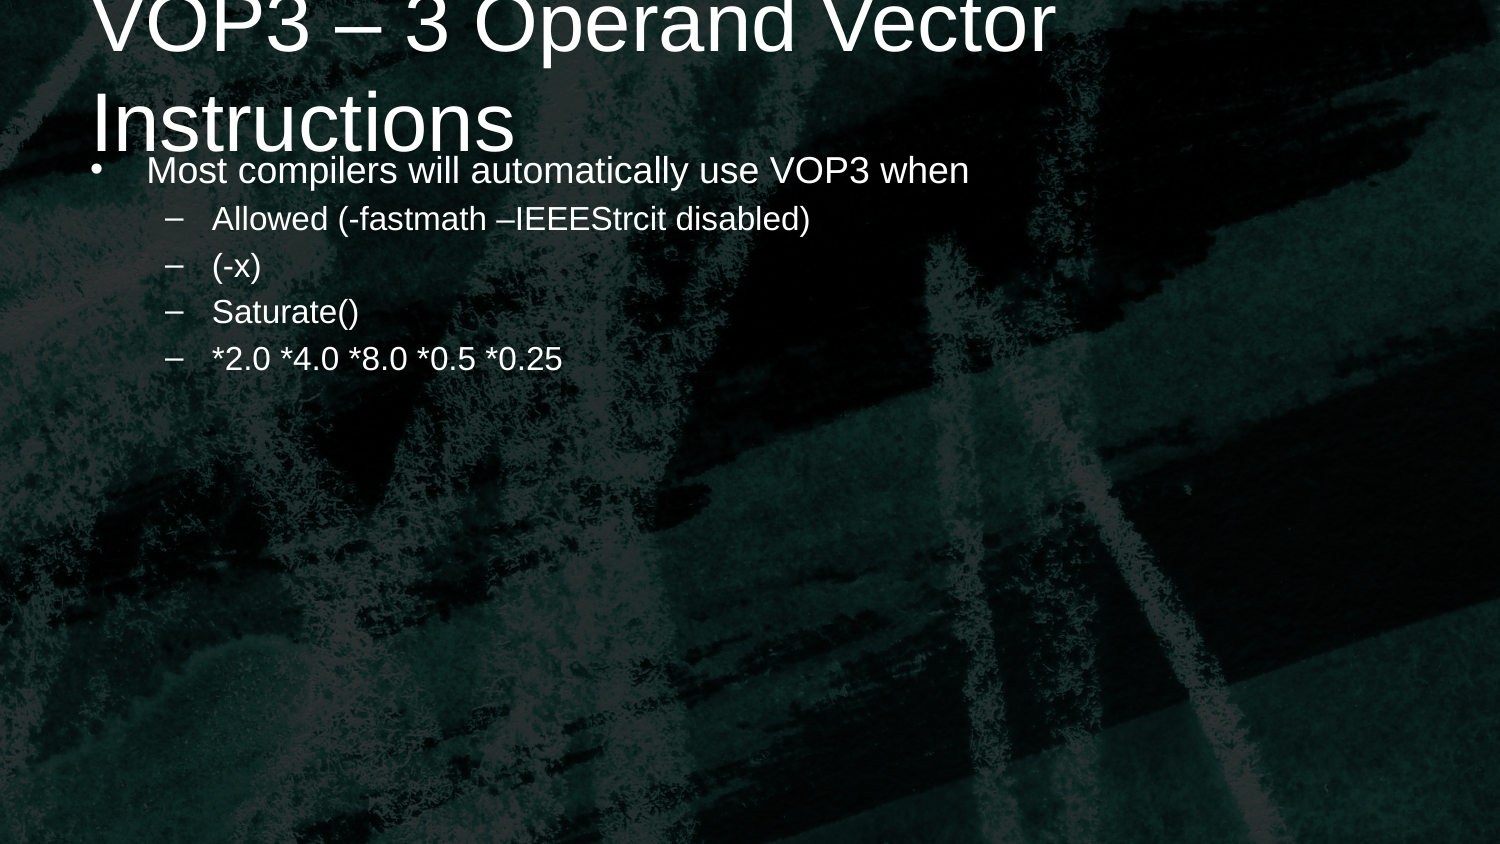

# VOP3 – 3 Operand Vector Instructions
Most compilers will automatically use VOP3 when
Allowed (-fastmath –IEEEStrcit disabled)
(-x)
Saturate()
*2.0 *4.0 *8.0 *0.5 *0.25